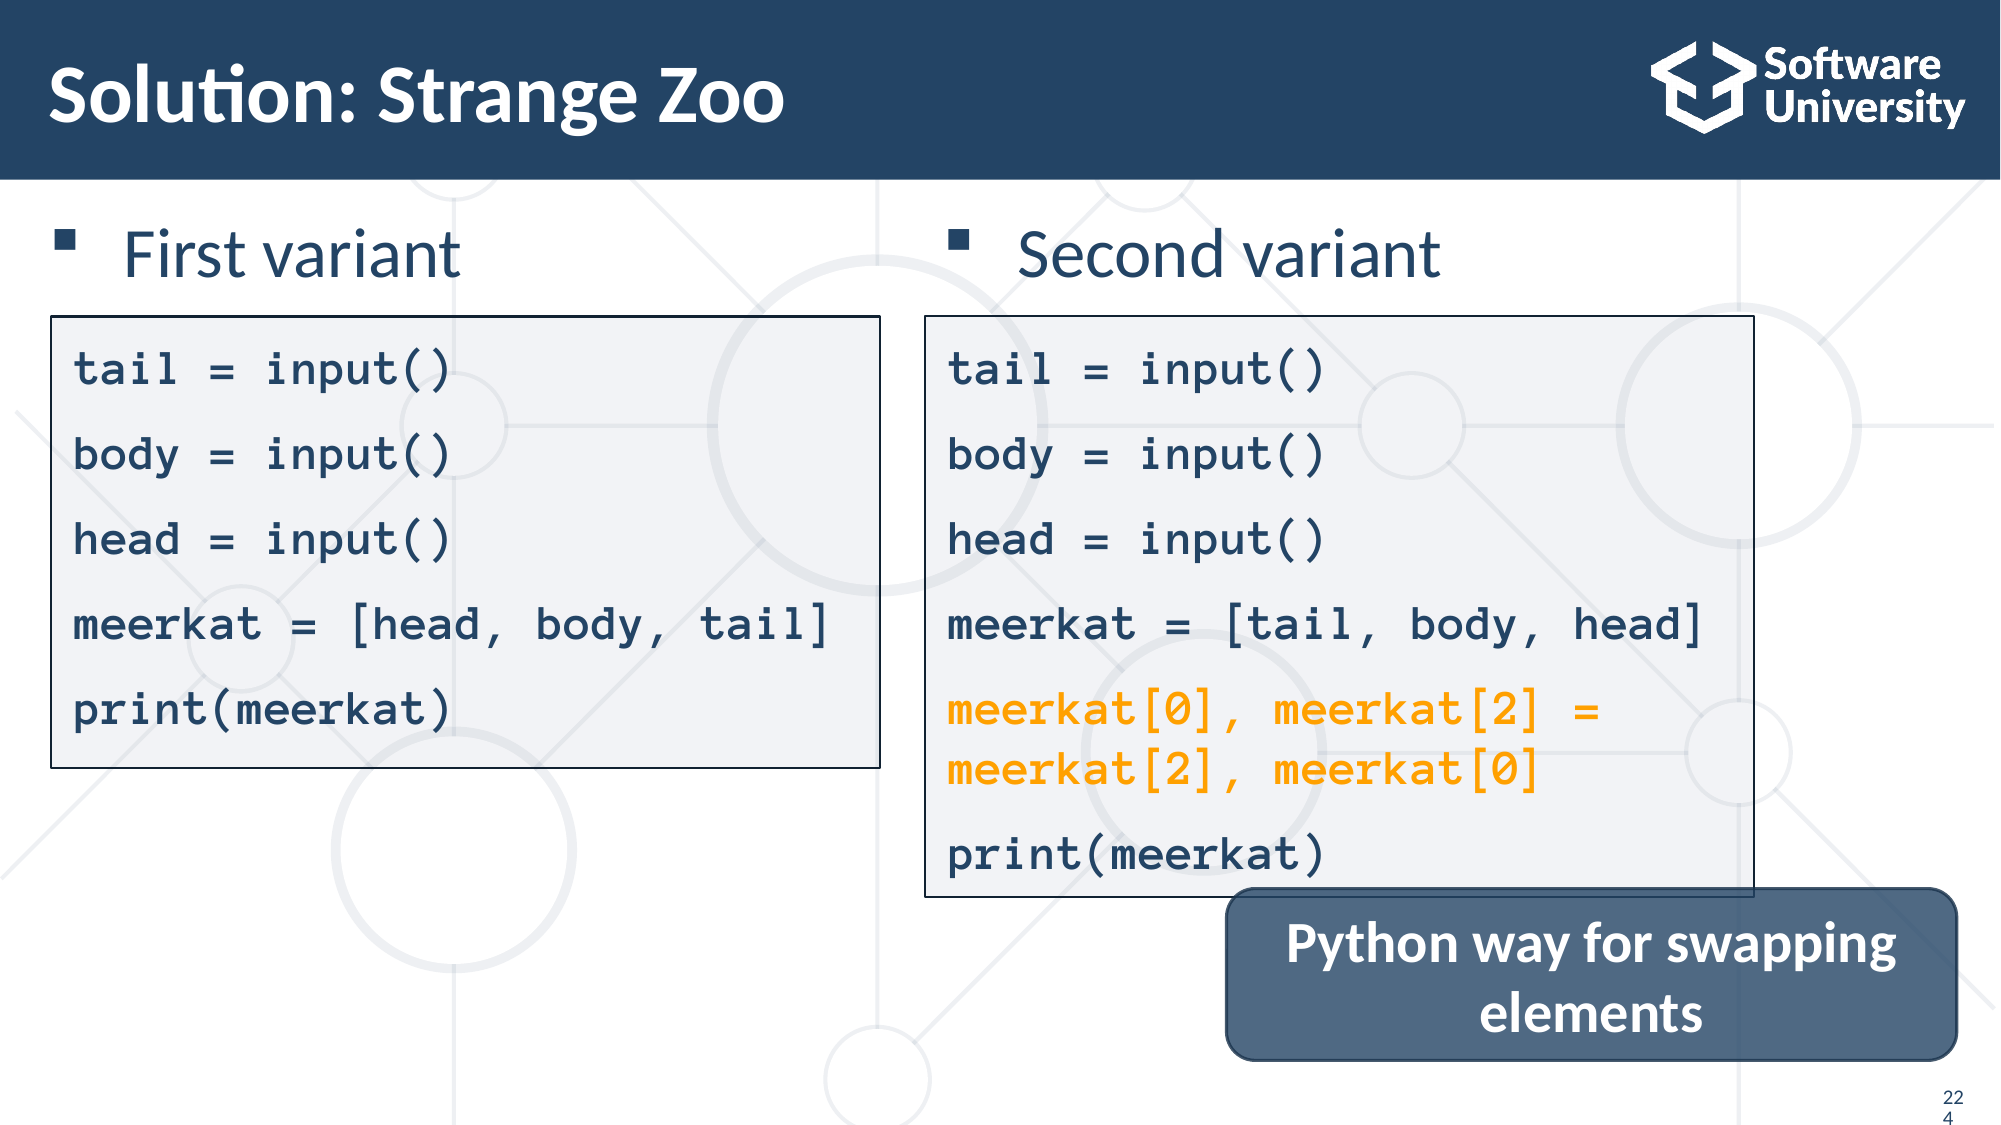

# Solution: Strange Zoo
First variant
Second variant
tail = input()
body = input()
head = input()
meerkat = [head, body, tail]
print(meerkat)
tail = input()
body = input()
head = input()
meerkat = [tail, body, head]
meerkat[0], meerkat[2] = meerkat[2], meerkat[0]
print(meerkat)
Python way for swapping
elements
224